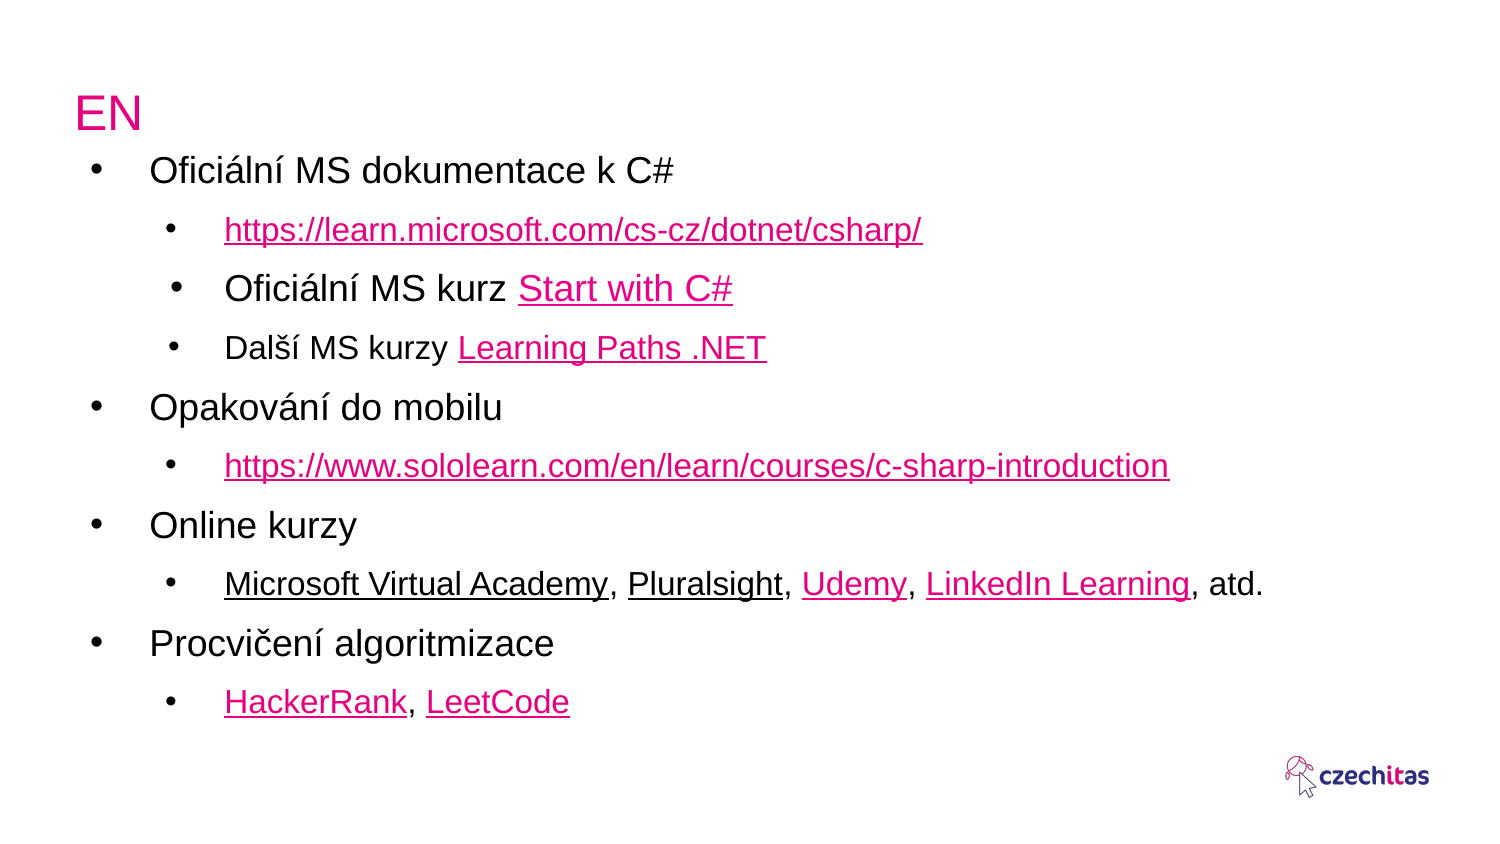

# EN
Oficiální MS dokumentace k C#
https://learn.microsoft.com/cs-cz/dotnet/csharp/
Oficiální MS kurz Start with C#
Další MS kurzy Learning Paths .NET
Opakování do mobilu
https://www.sololearn.com/en/learn/courses/c-sharp-introduction
Online kurzy
Microsoft Virtual Academy, Pluralsight, Udemy, LinkedIn Learning, atd.
Procvičení algoritmizace
HackerRank, LeetCode